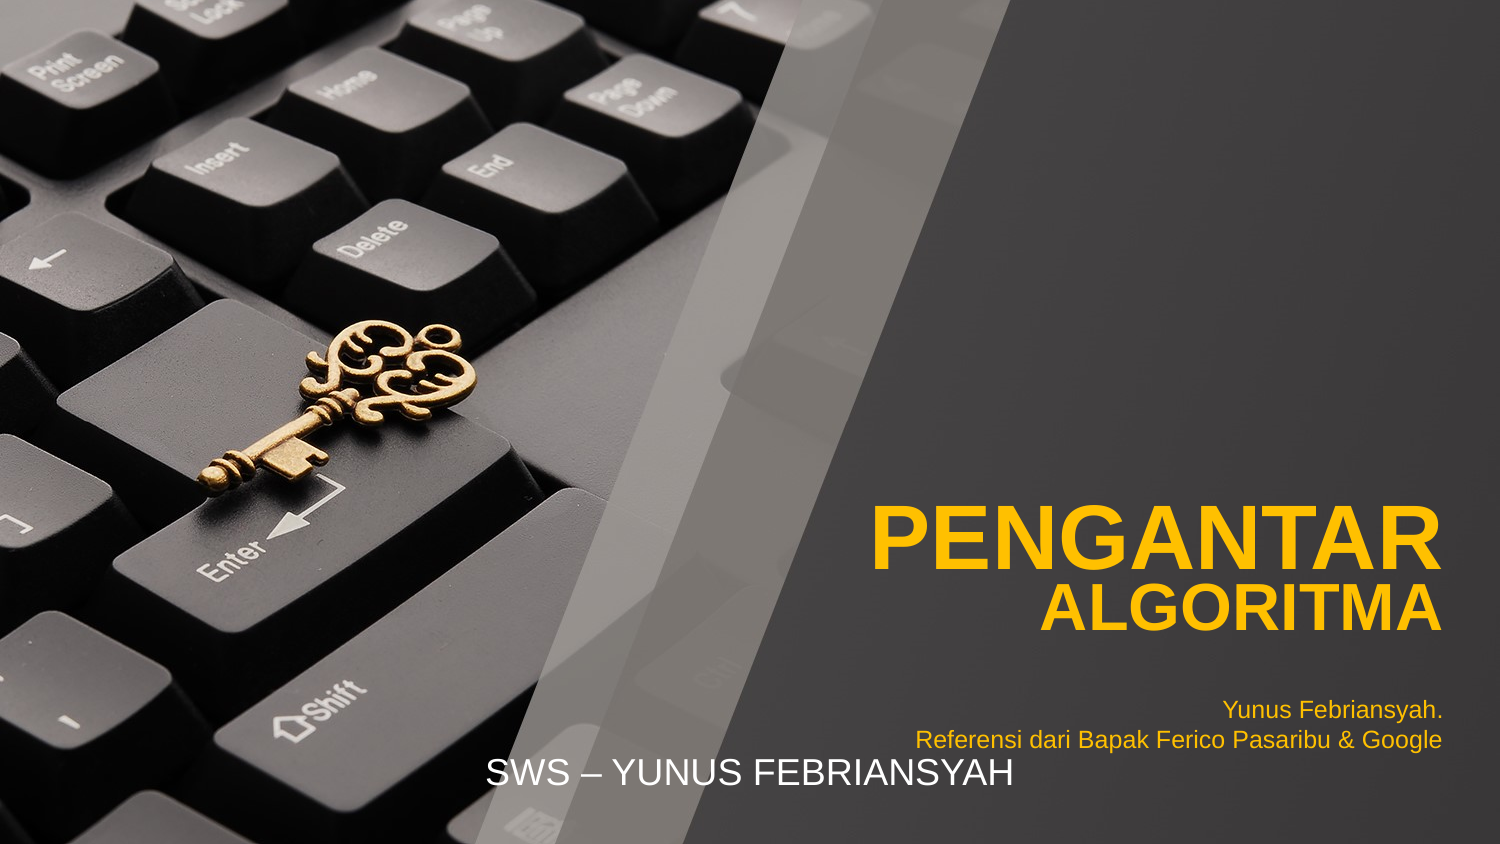

PENGANTAR
ALGORITMA
Yunus Febriansyah.
Referensi dari Bapak Ferico Pasaribu & Google